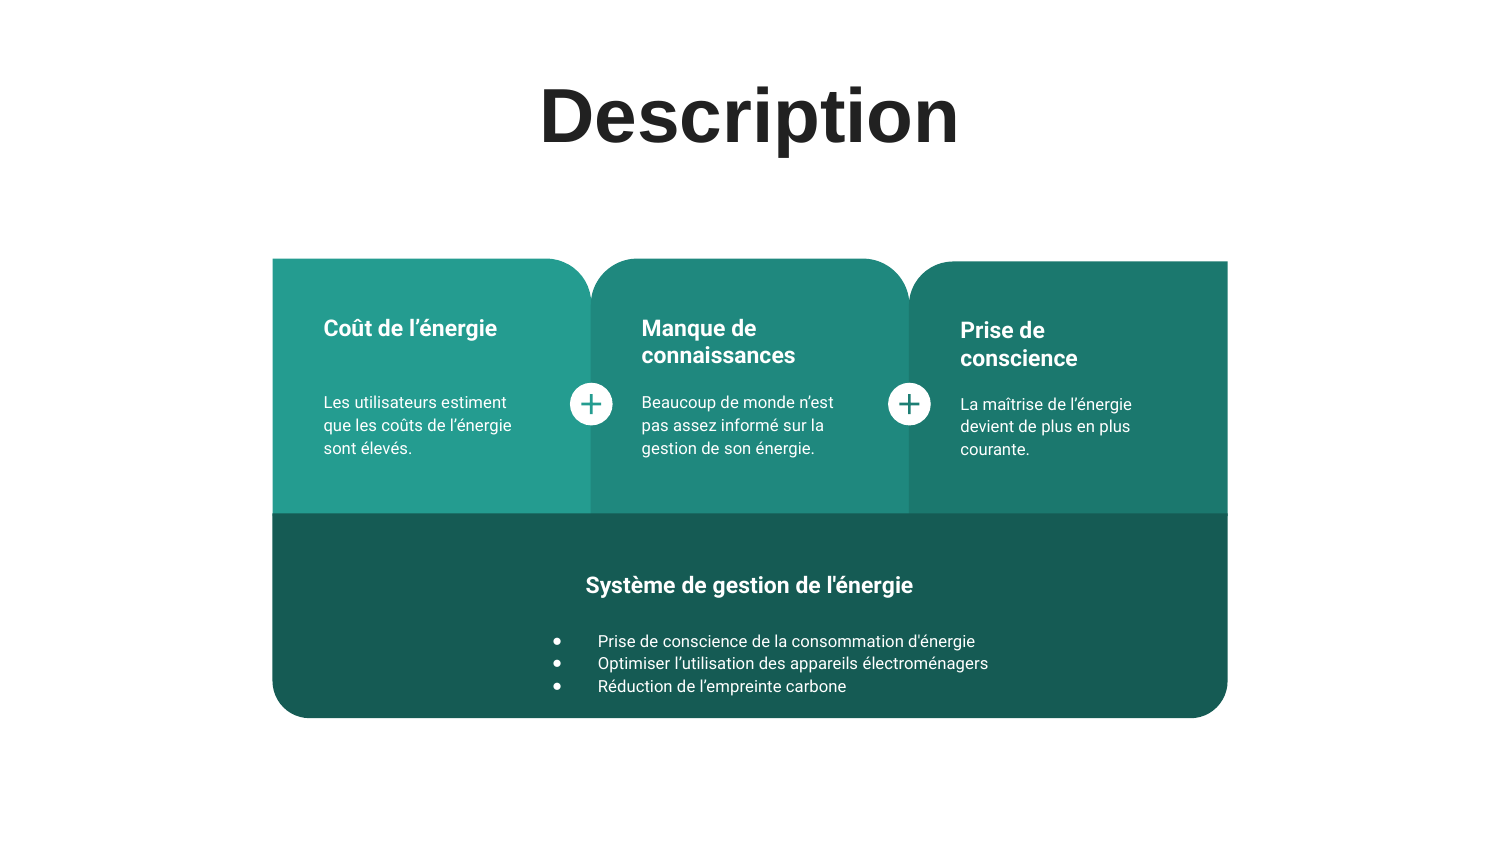

# Description

Coût de l’énergie
Les utilisateurs estiment que les coûts de l’énergie sont élevés.

Manque de connaissances
Beaucoup de monde n’est pas assez informé sur la gestion de son énergie.

Prise de conscience
La maîtrise de l’énergie devient de plus en plus courante.

Système de gestion de l'énergie
Prise de conscience de la consommation d'énergie
Optimiser l’utilisation des appareils électroménagers
Réduction de l’empreinte carbone